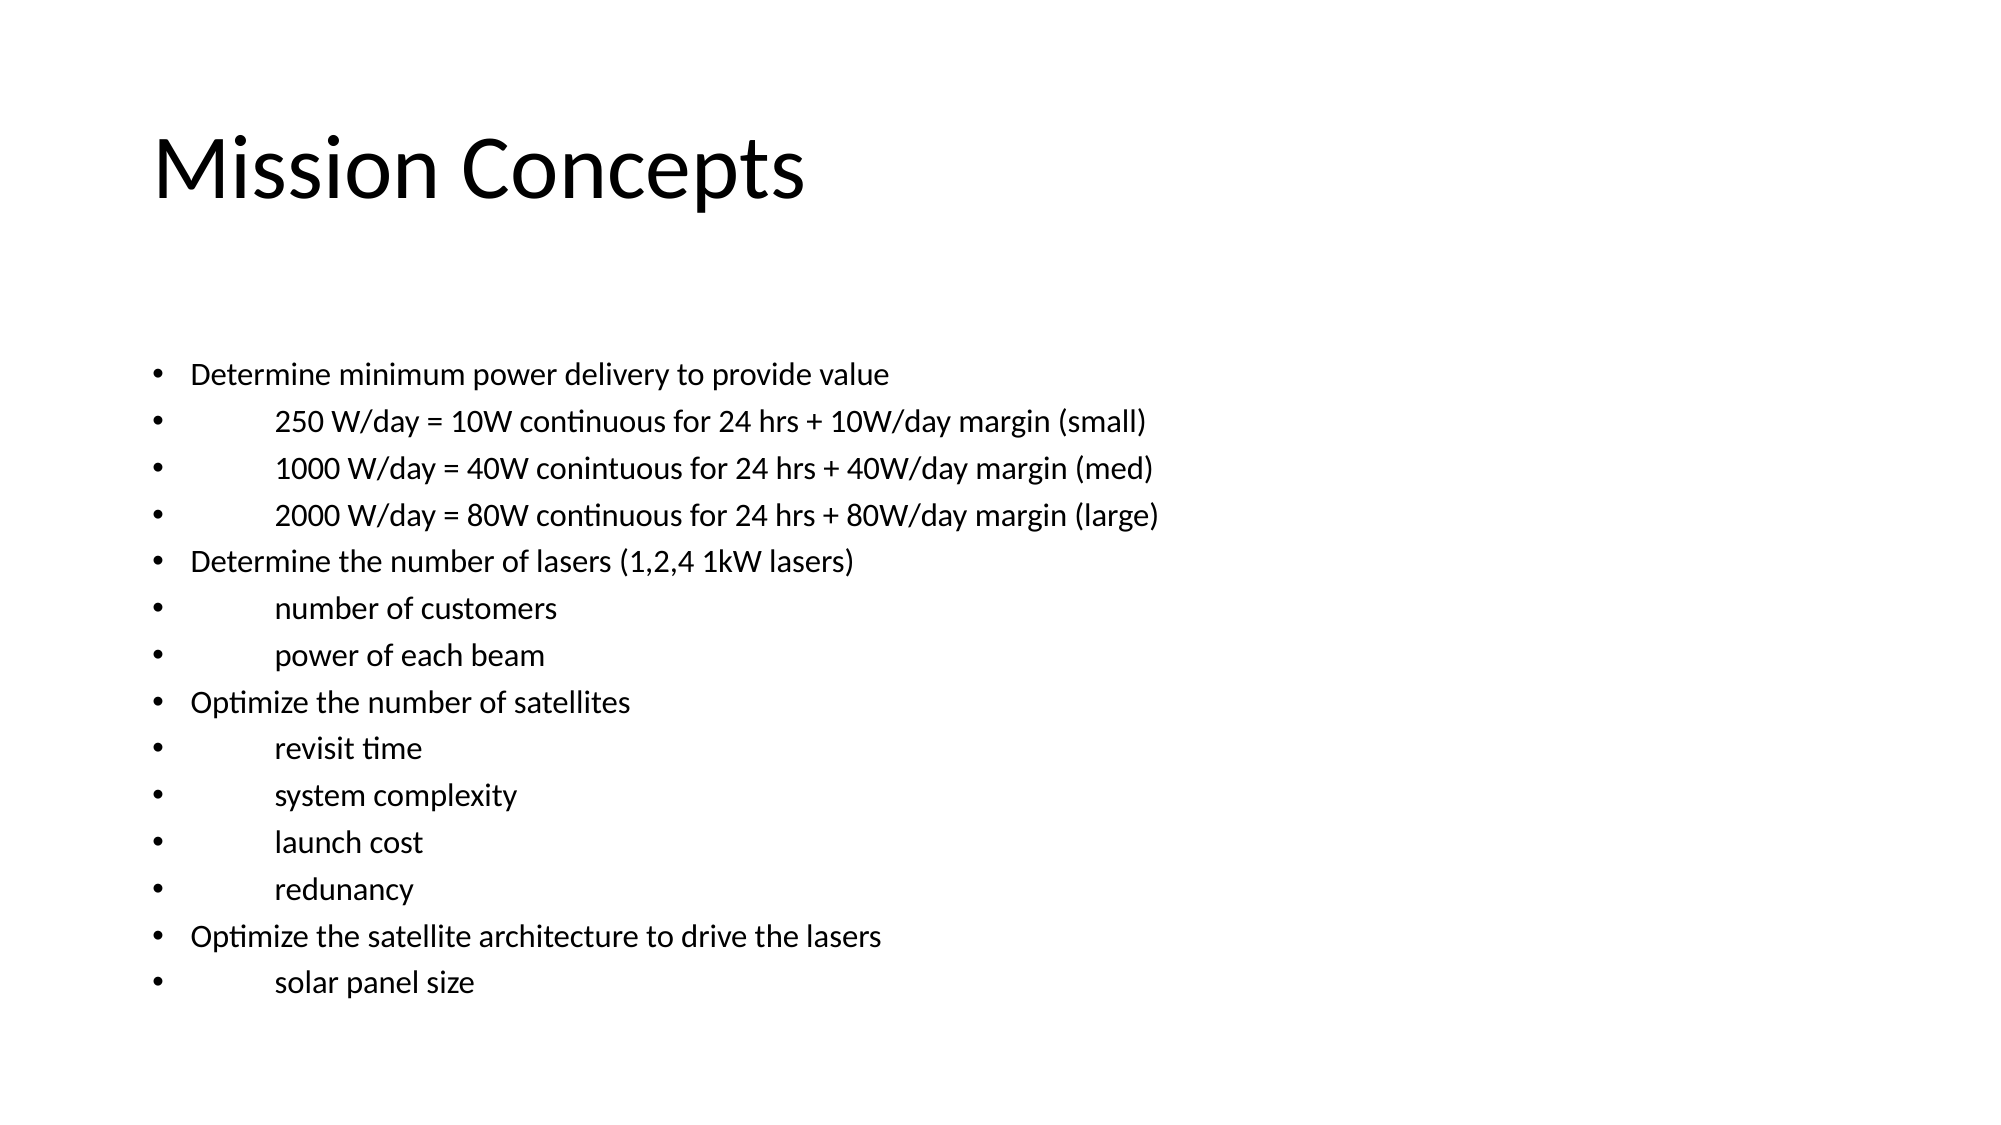

# Mission Concepts

Determine minimum power delivery to provide value
	250 W/day = 10W continuous for 24 hrs + 10W/day margin (small)
	1000 W/day = 40W conintuous for 24 hrs + 40W/day margin (med)
	2000 W/day = 80W continuous for 24 hrs + 80W/day margin (large)
Determine the number of lasers (1,2,4 1kW lasers)
	number of customers
	power of each beam
Optimize the number of satellites
	revisit time
	system complexity
	launch cost
	redunancy
Optimize the satellite architecture to drive the lasers
	solar panel size